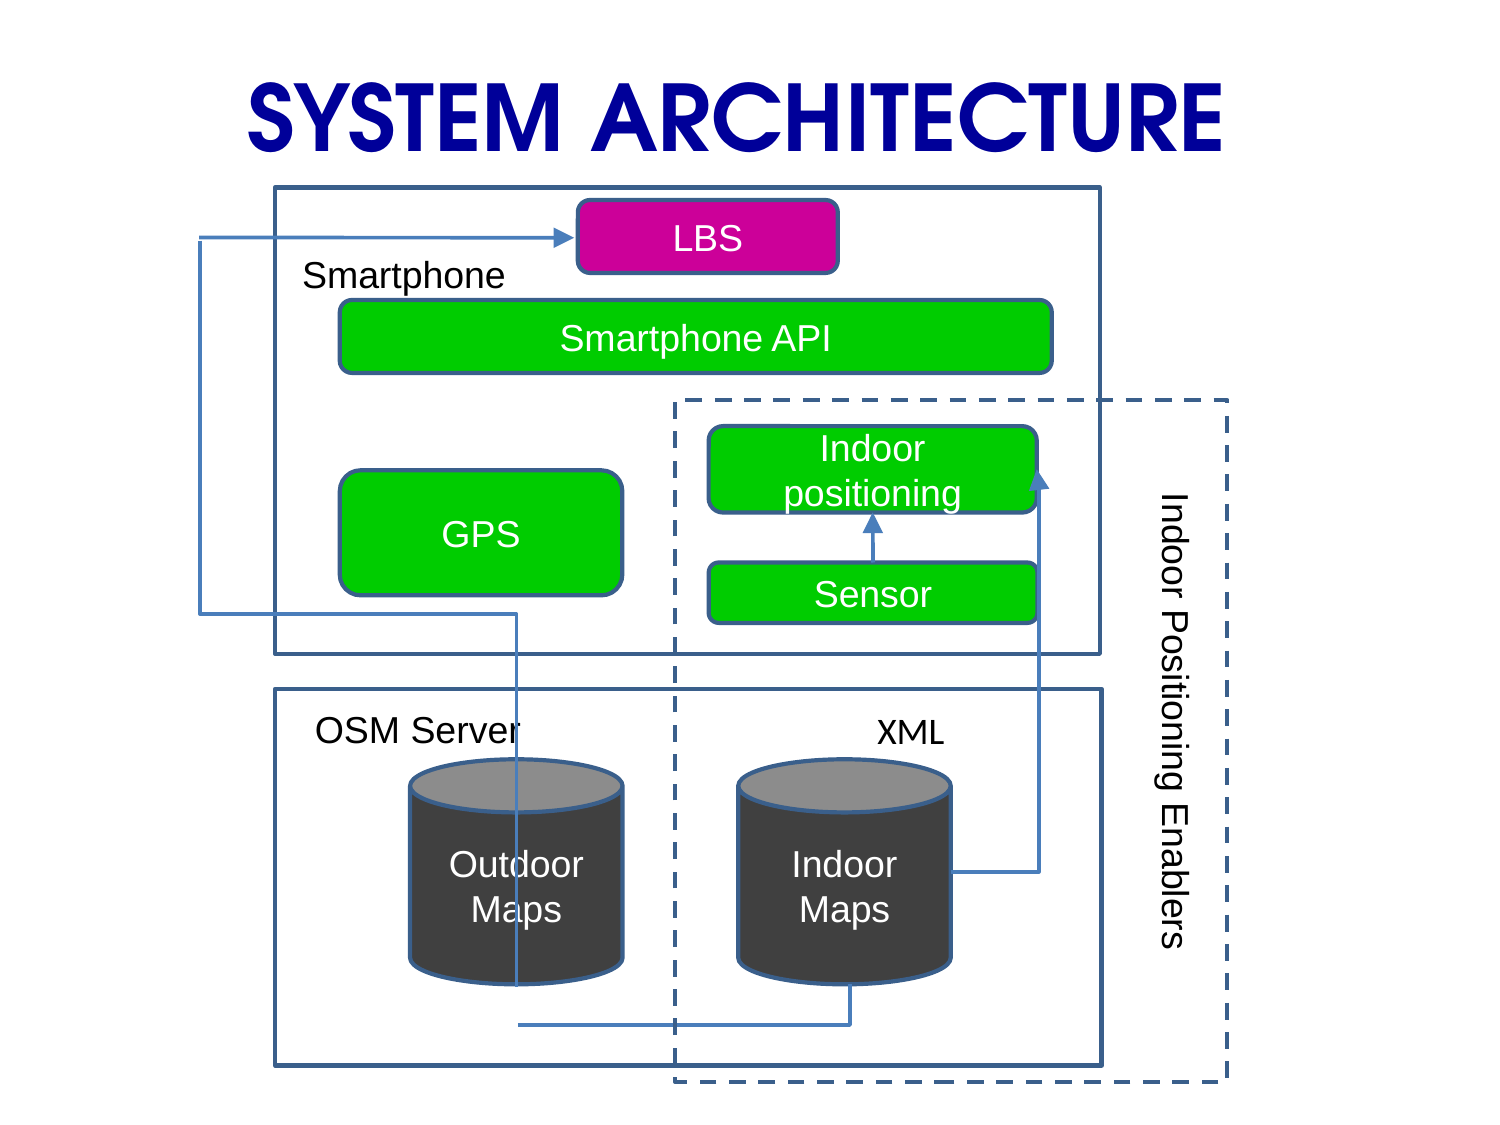

# SYSTEM ARCHITECTURE

LBS
Smartphone
Smartphone API

Indoor positioning
GPS
Indoor Positioning Enablers
Sensor

OSM Server
XML
Outdoor Maps
Indoor Maps